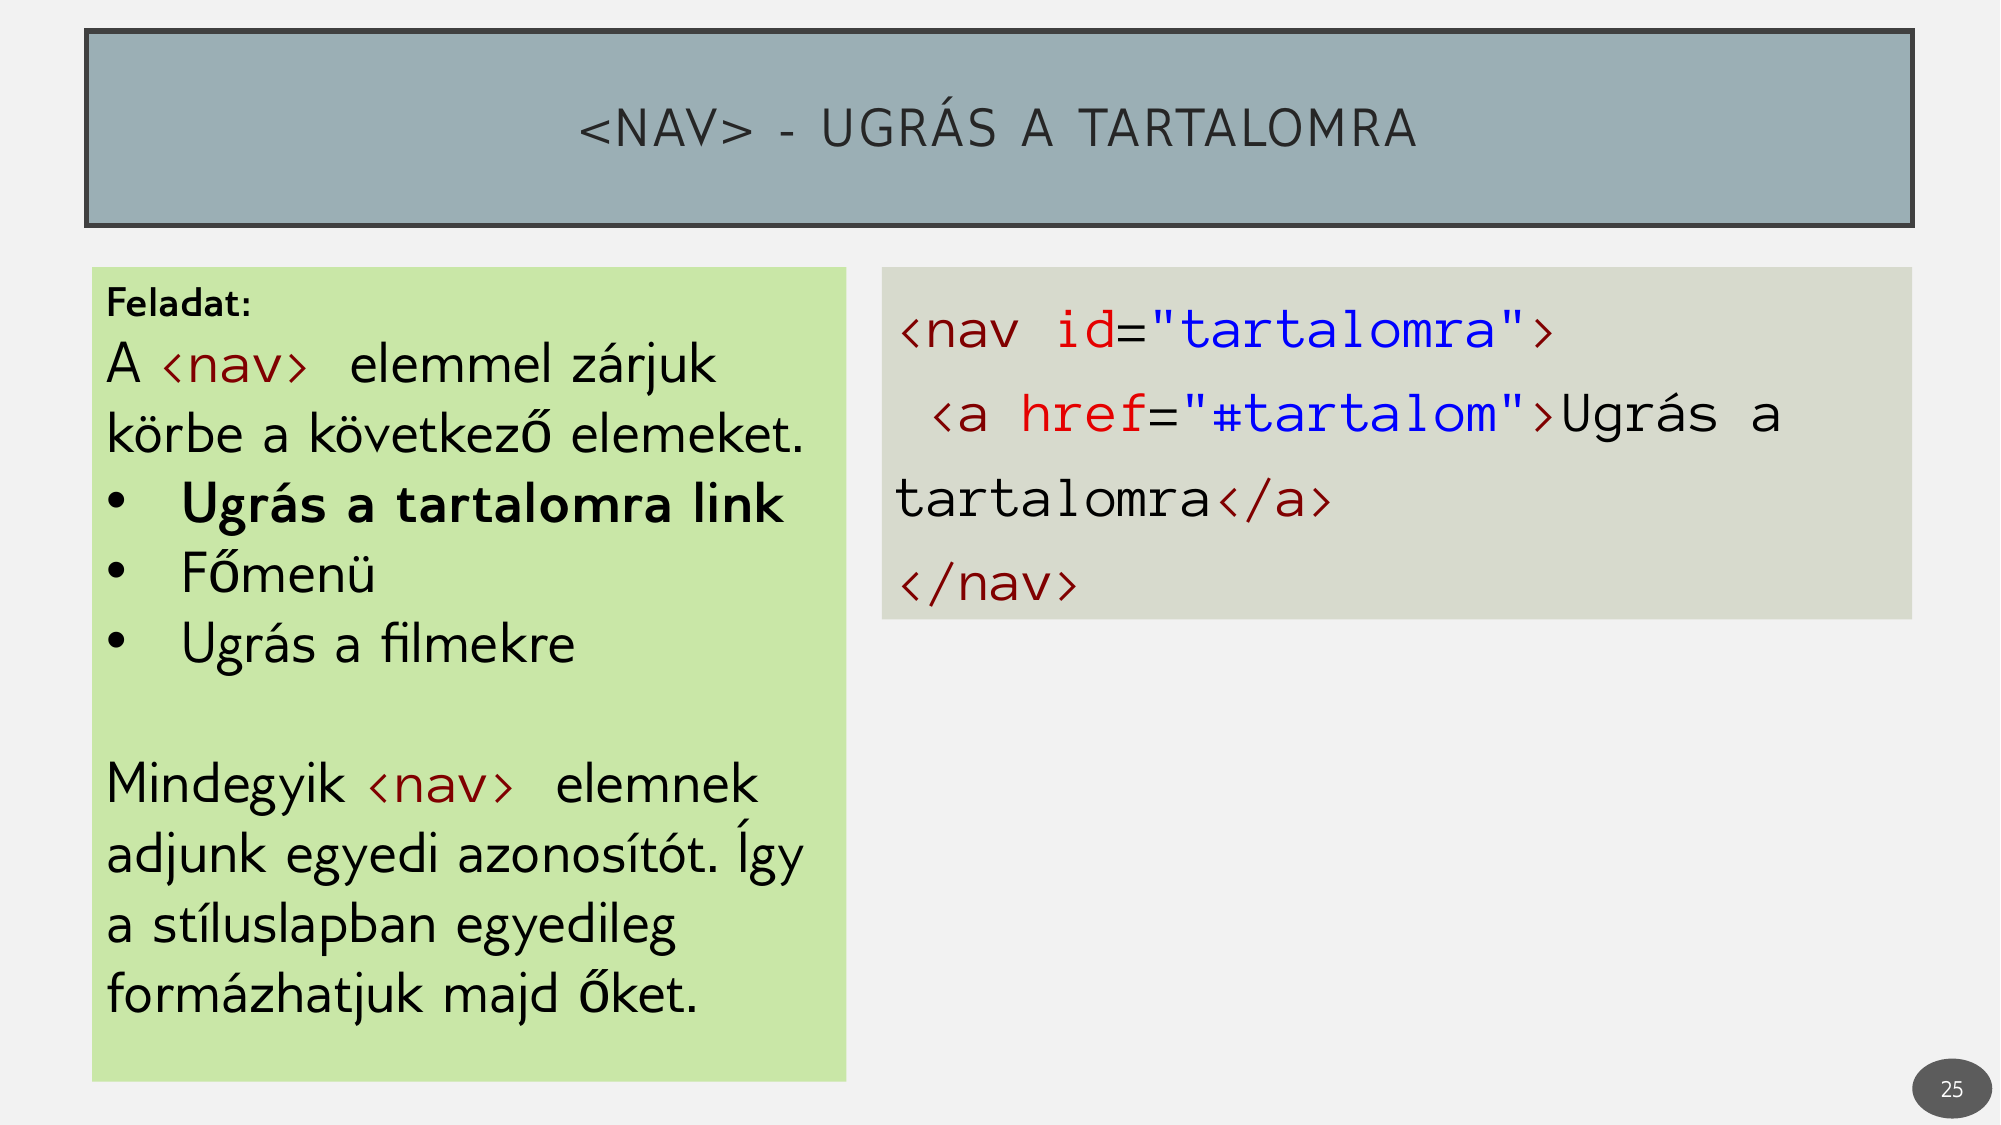

# <nav> - Ugrás a tartalomra
Feladat:
A <nav> elemmel zárjuk körbe a következő elemeket.
Ugrás a tartalomra link
Főmenü
Ugrás a filmekre

Mindegyik <nav> elemnek adjunk egyedi azonosítót. Így a stíluslapban egyedileg formázhatjuk majd őket.

<nav id="tartalomra">
 <a href="#tartalom">Ugrás a tartalomra</a>
</nav>
25